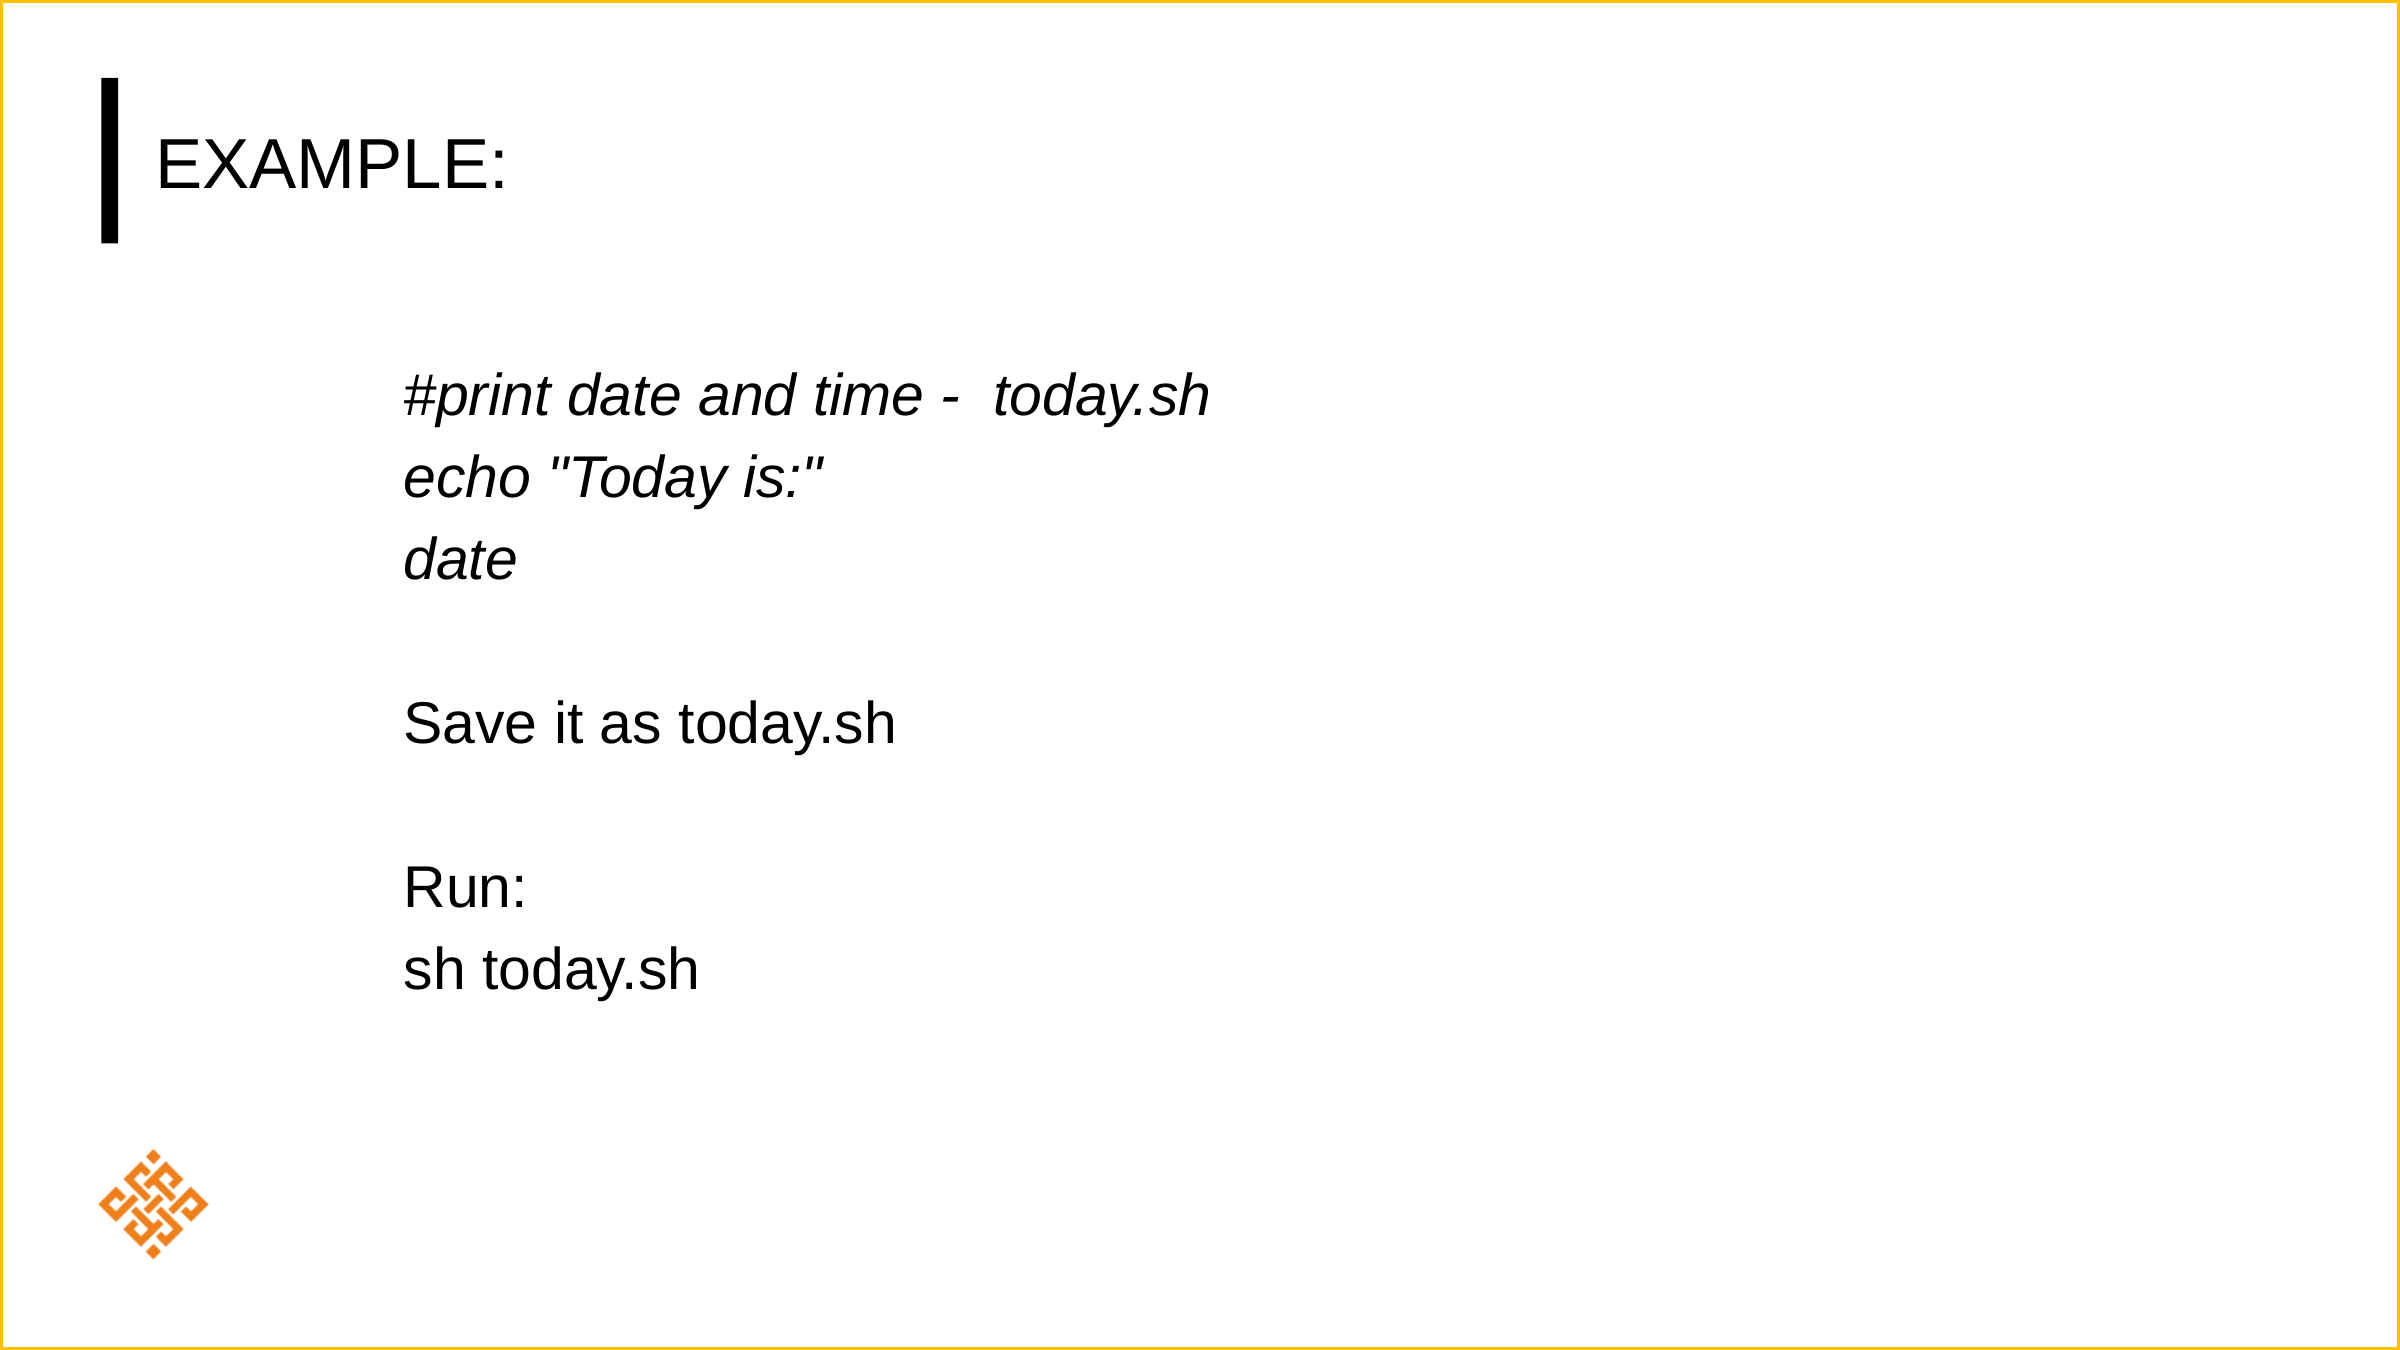

# Example:
#print date and time -  today.sh
echo "Today is:"
date

Save it as today.sh

Run:
sh today.sh